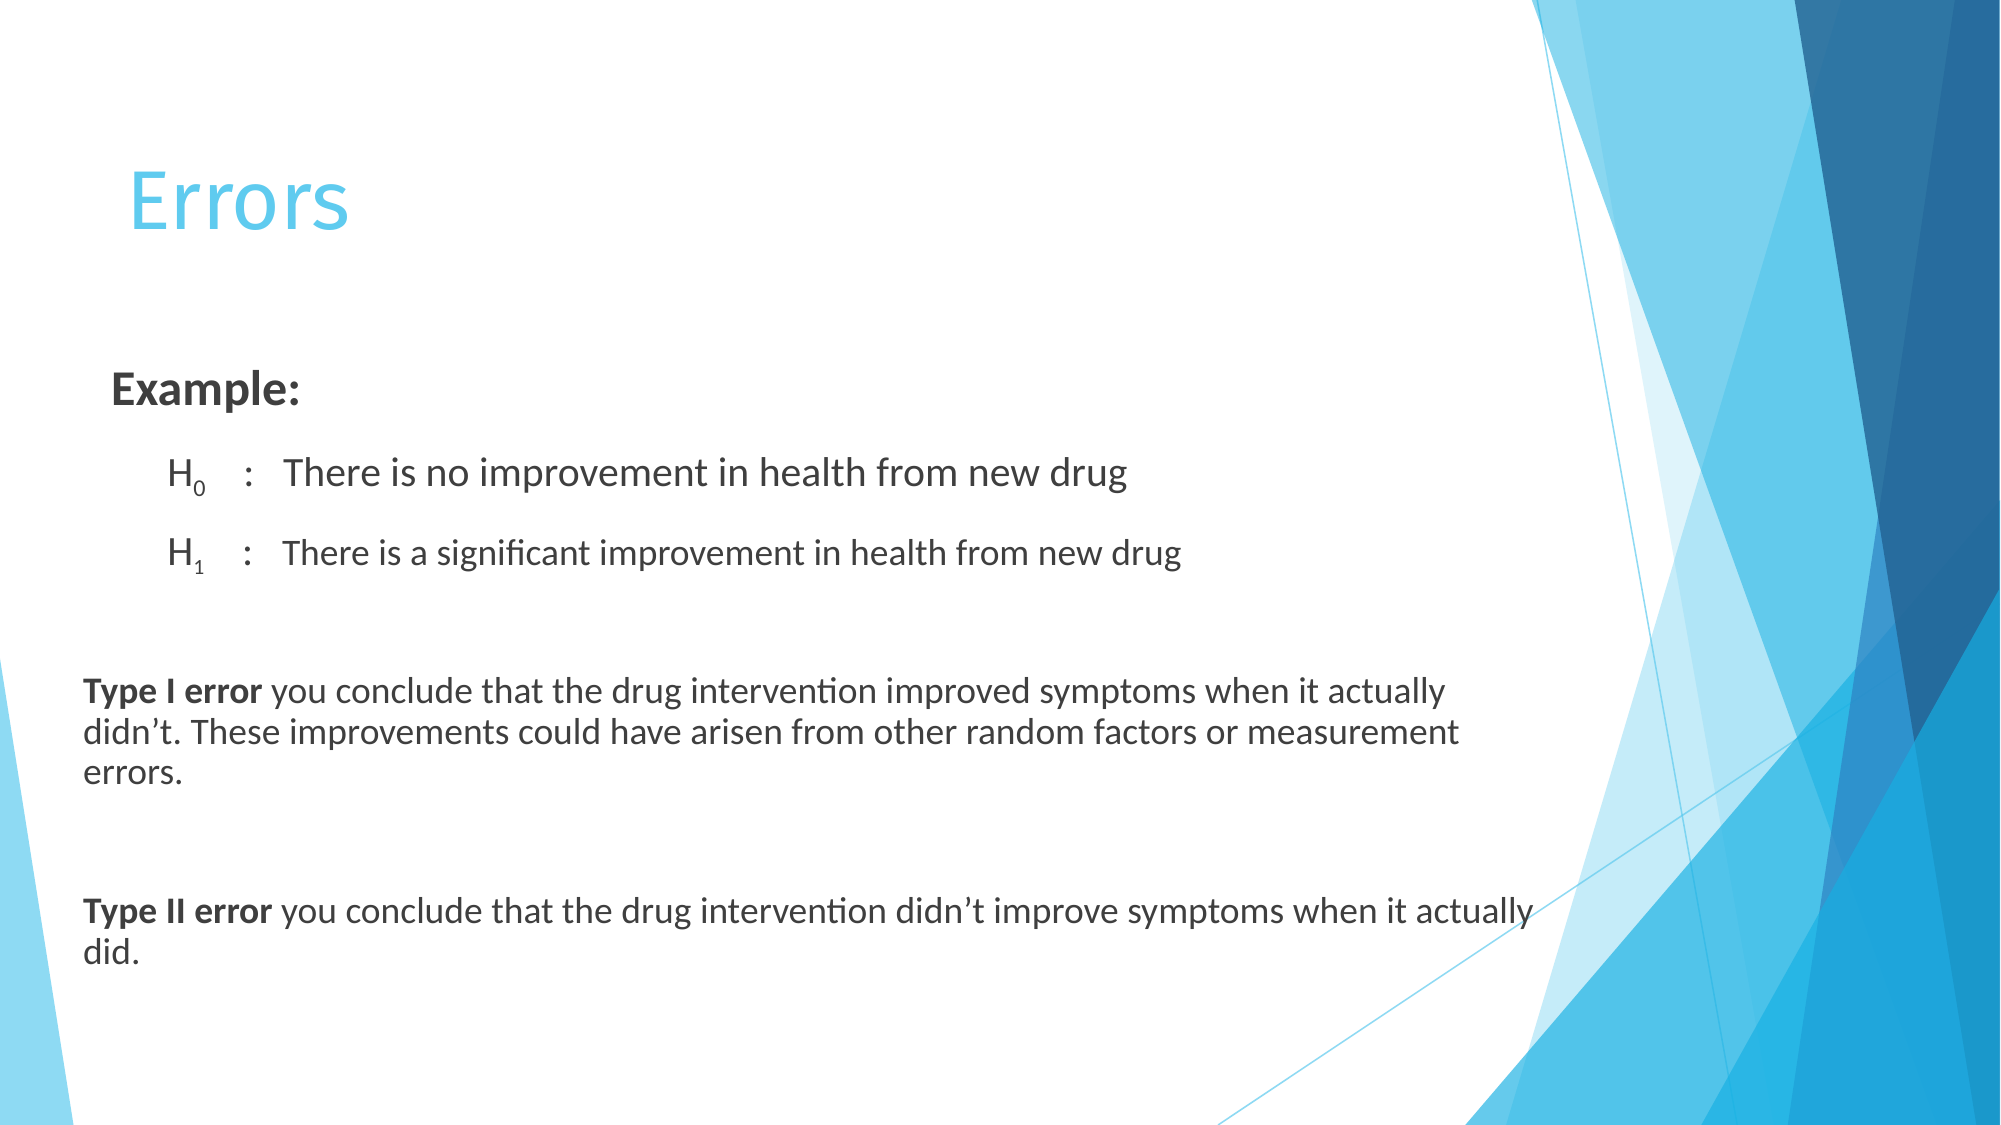

# Errors
Example:
H0    :   There is no improvement in health from new drug
H1    :   There is a significant improvement in health from new drug

Type I error you conclude that the drug intervention improved symptoms when it actually didn’t. These improvements could have arisen from other random factors or measurement errors.

Type II error you conclude that the drug intervention didn’t improve symptoms when it actually did.